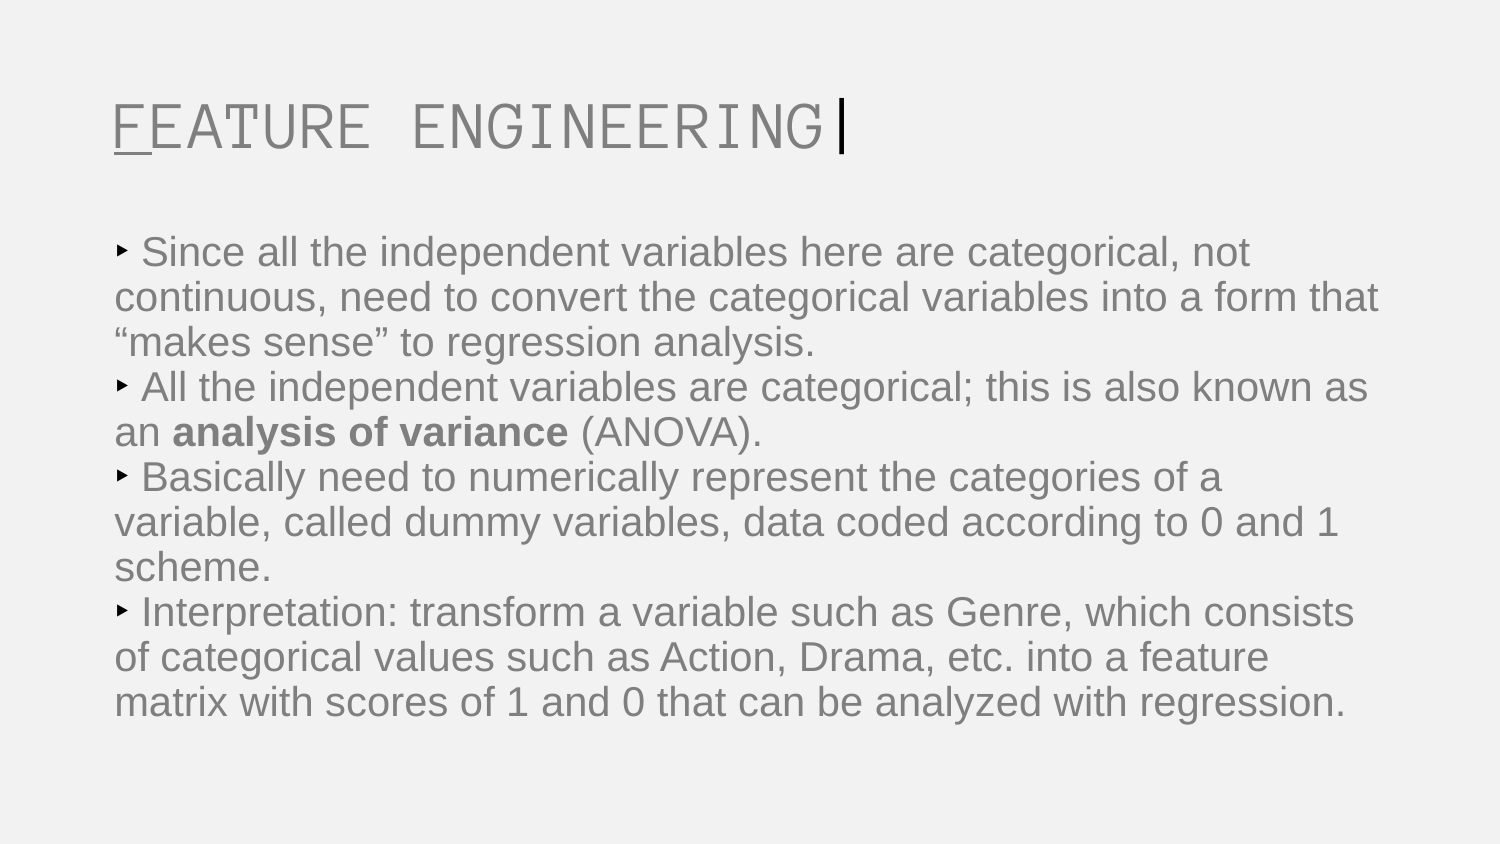

# FEATURE ENGINEERING|
‣ Since all the independent variables here are categorical, not continuous, need to convert the categorical variables into a form that “makes sense” to regression analysis.
‣ All the independent variables are categorical; this is also known as an analysis of variance (ANOVA).
‣ Basically need to numerically represent the categories of a variable, called dummy variables, data coded according to 0 and 1 scheme.
‣ Interpretation: transform a variable such as Genre, which consists of categorical values such as Action, Drama, etc. into a feature matrix with scores of 1 and 0 that can be analyzed with regression.